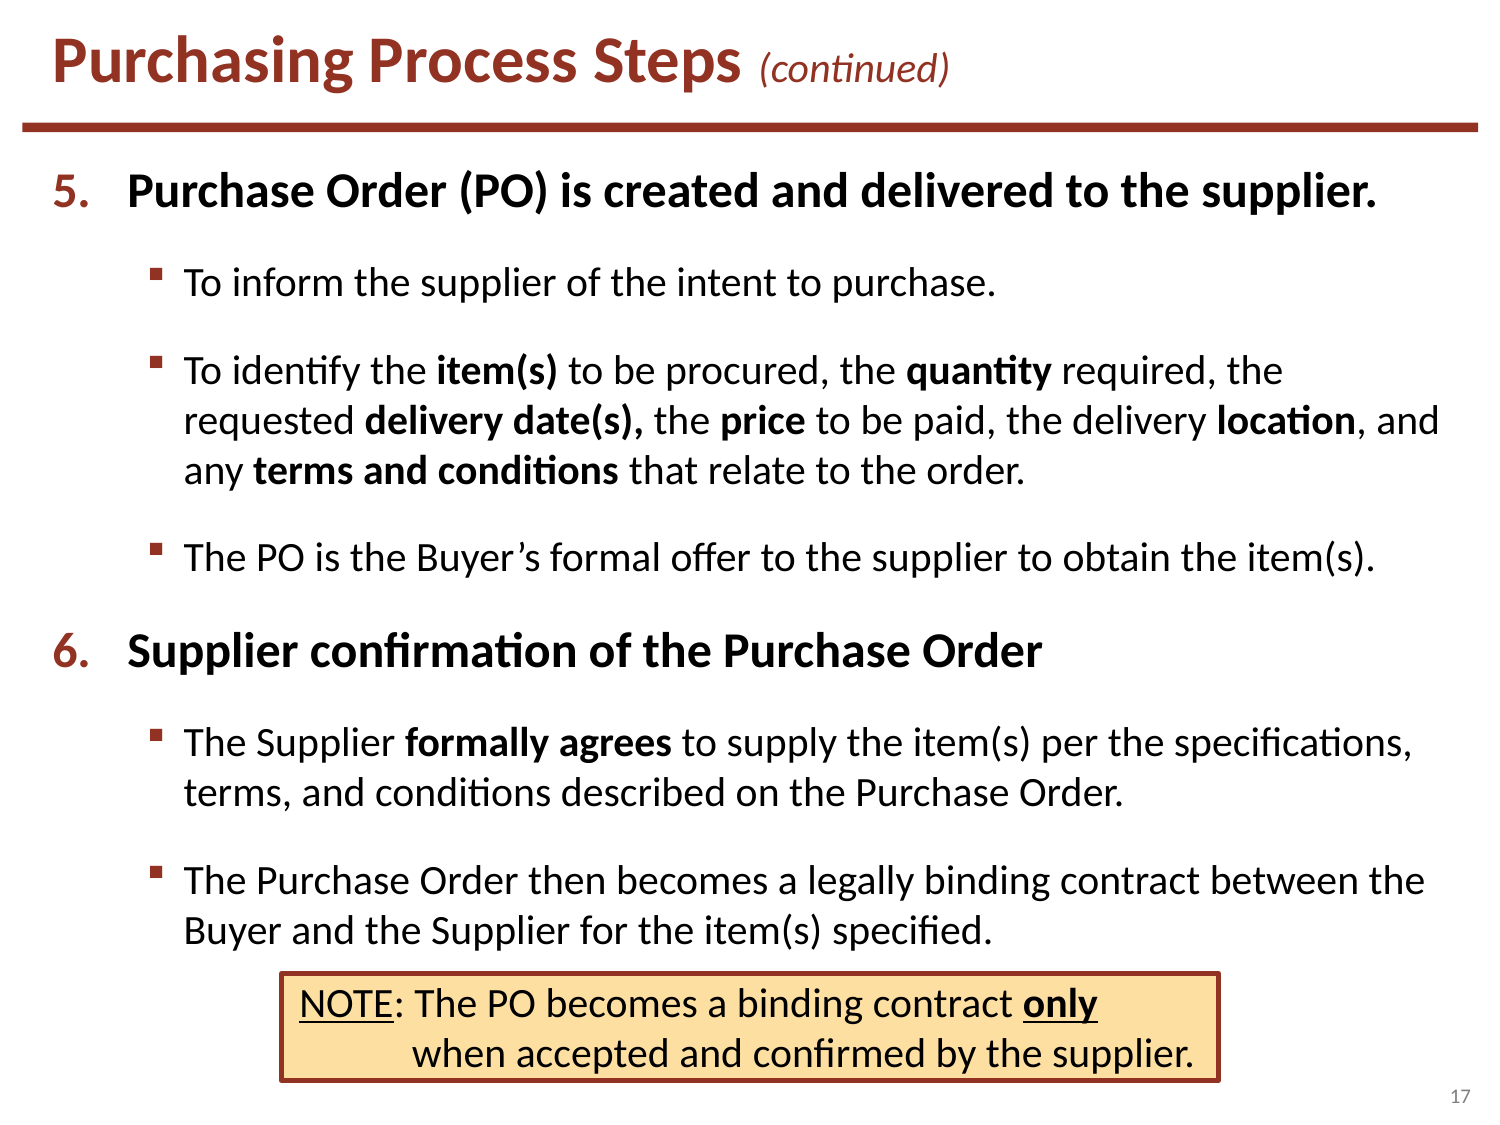

Purchasing Process Steps (continued)
Purchase Order (PO) is created and delivered to the supplier.
To inform the supplier of the intent to purchase.
To identify the item(s) to be procured, the quantity required, the requested delivery date(s), the price to be paid, the delivery location, and any terms and conditions that relate to the order.
The PO is the Buyer’s formal offer to the supplier to obtain the item(s).
Supplier confirmation of the Purchase Order
The Supplier formally agrees to supply the item(s) per the specifications, terms, and conditions described on the Purchase Order.
The Purchase Order then becomes a legally binding contract between the Buyer and the Supplier for the item(s) specified.
NOTE: The PO becomes a binding contract only when accepted and confirmed by the supplier.

17